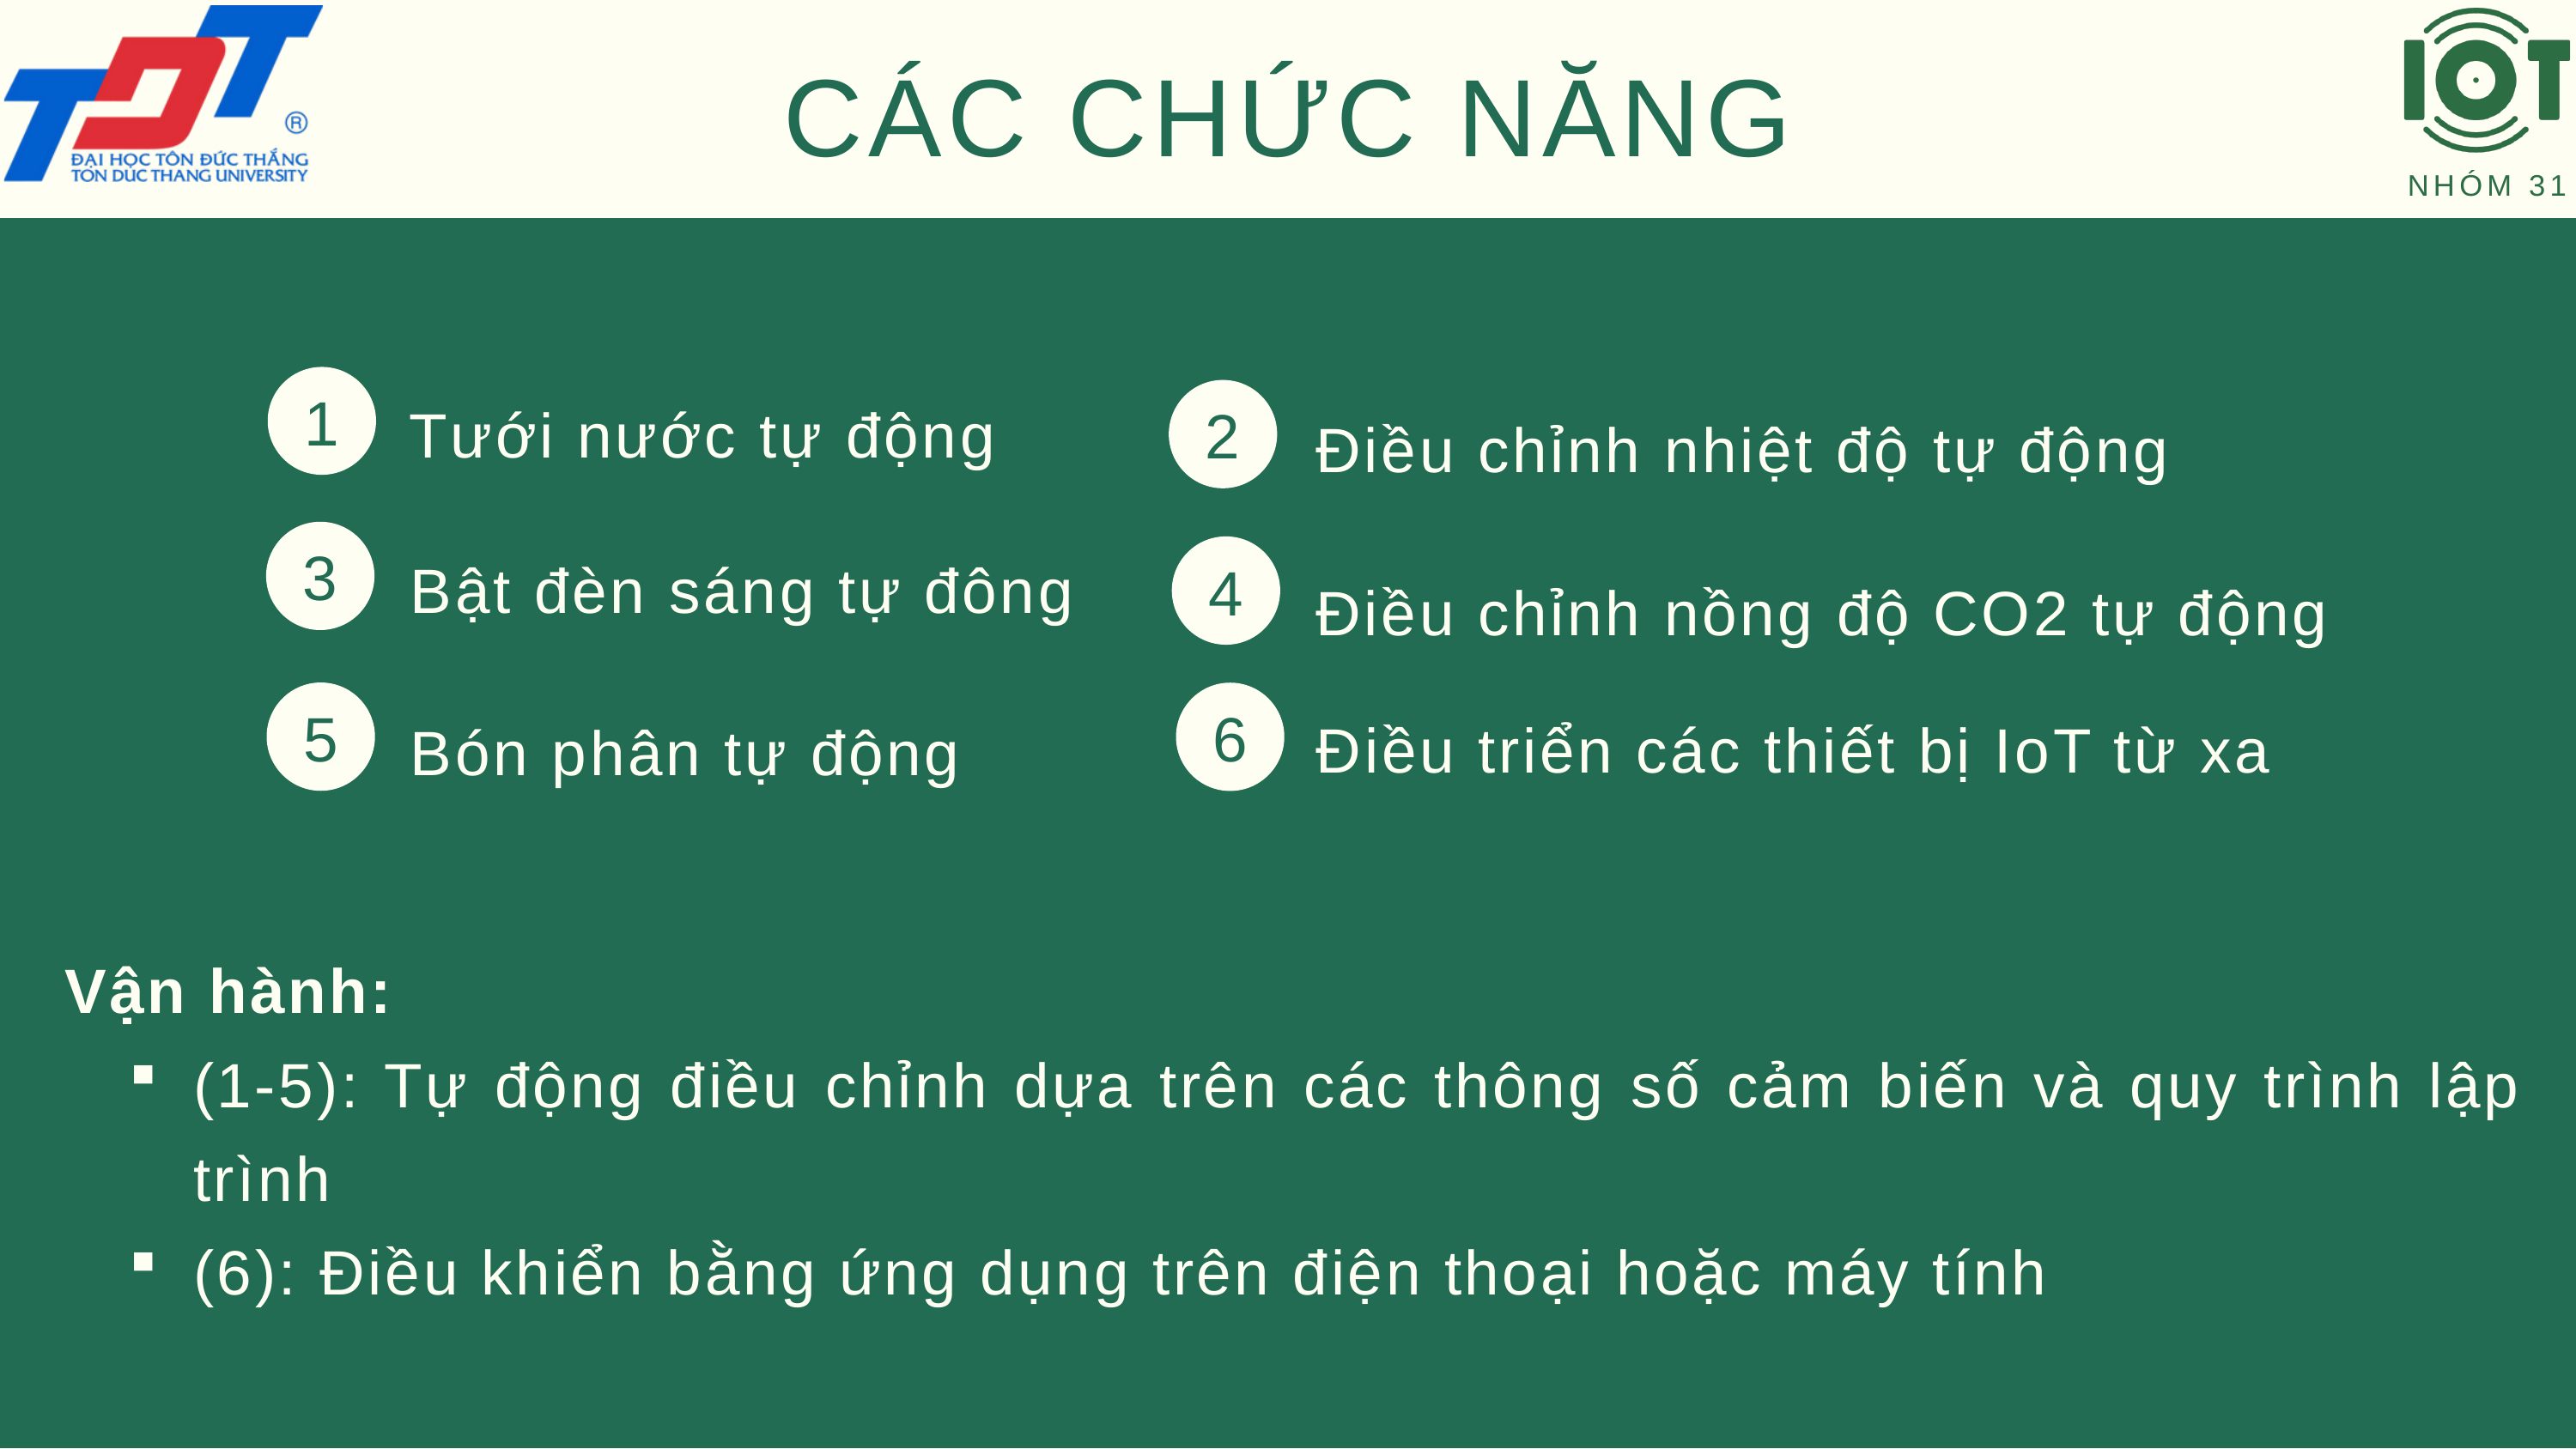

NHÓM 31

CÁC CHỨC NĂNG

1
Tưới nước tự động
2
Điều chỉnh nhiệt độ tự động
3
Bật đèn sáng tự đông
4
Điều chỉnh nồng độ CO2 tự động
5
5
6
Điều triển các thiết bị IoT từ xa
Bón phân tự động
Vận hành:
(1-5): Tự động điều chỉnh dựa trên các thông số cảm biến và quy trình lập trình
(6): Điều khiển bằng ứng dụng trên điện thoại hoặc máy tính